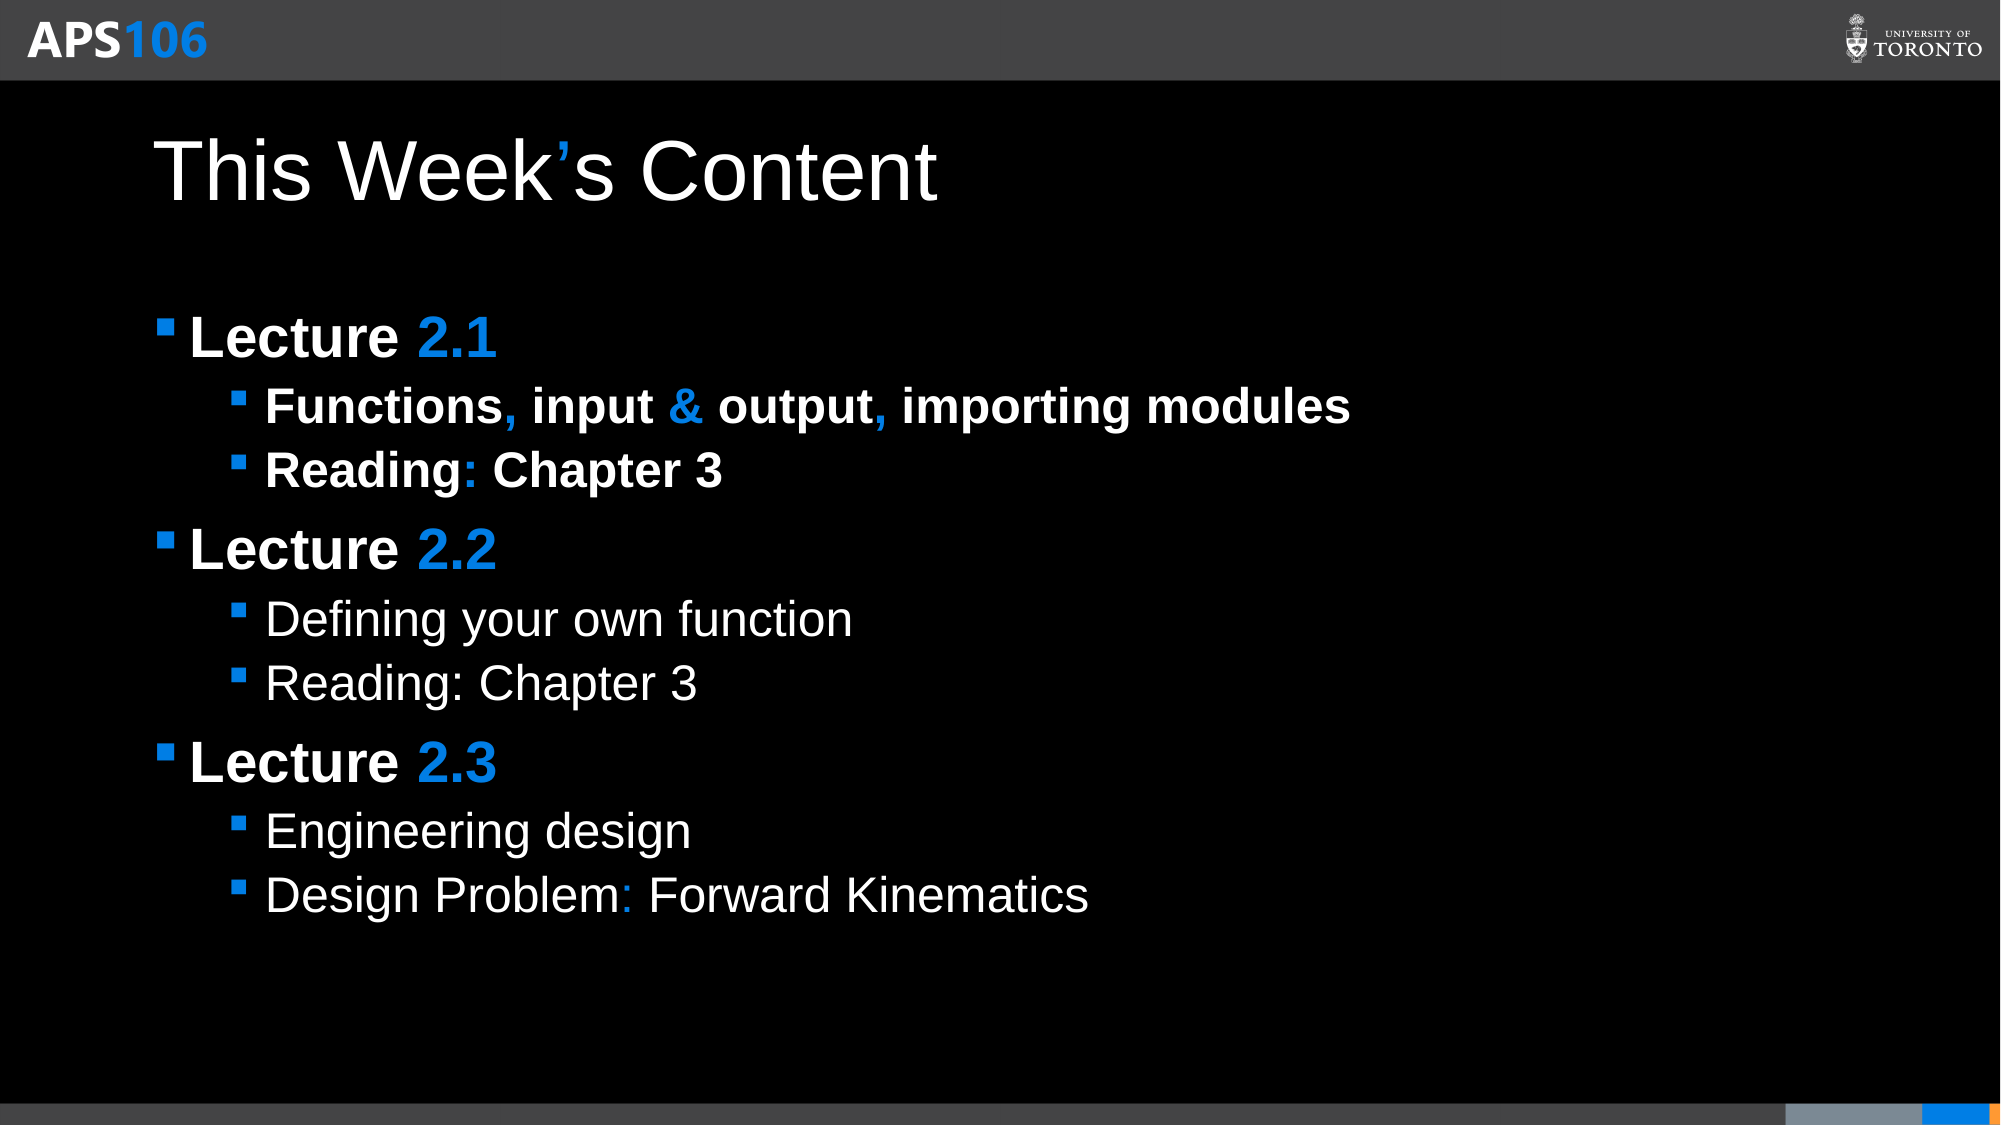

# This Week’s Content
Lecture 2.1
Functions, input & output, importing modules
Reading: Chapter 3
Lecture 2.2
Defining your own function
Reading: Chapter 3
Lecture 2.3
Engineering design
Design Problem: Forward Kinematics